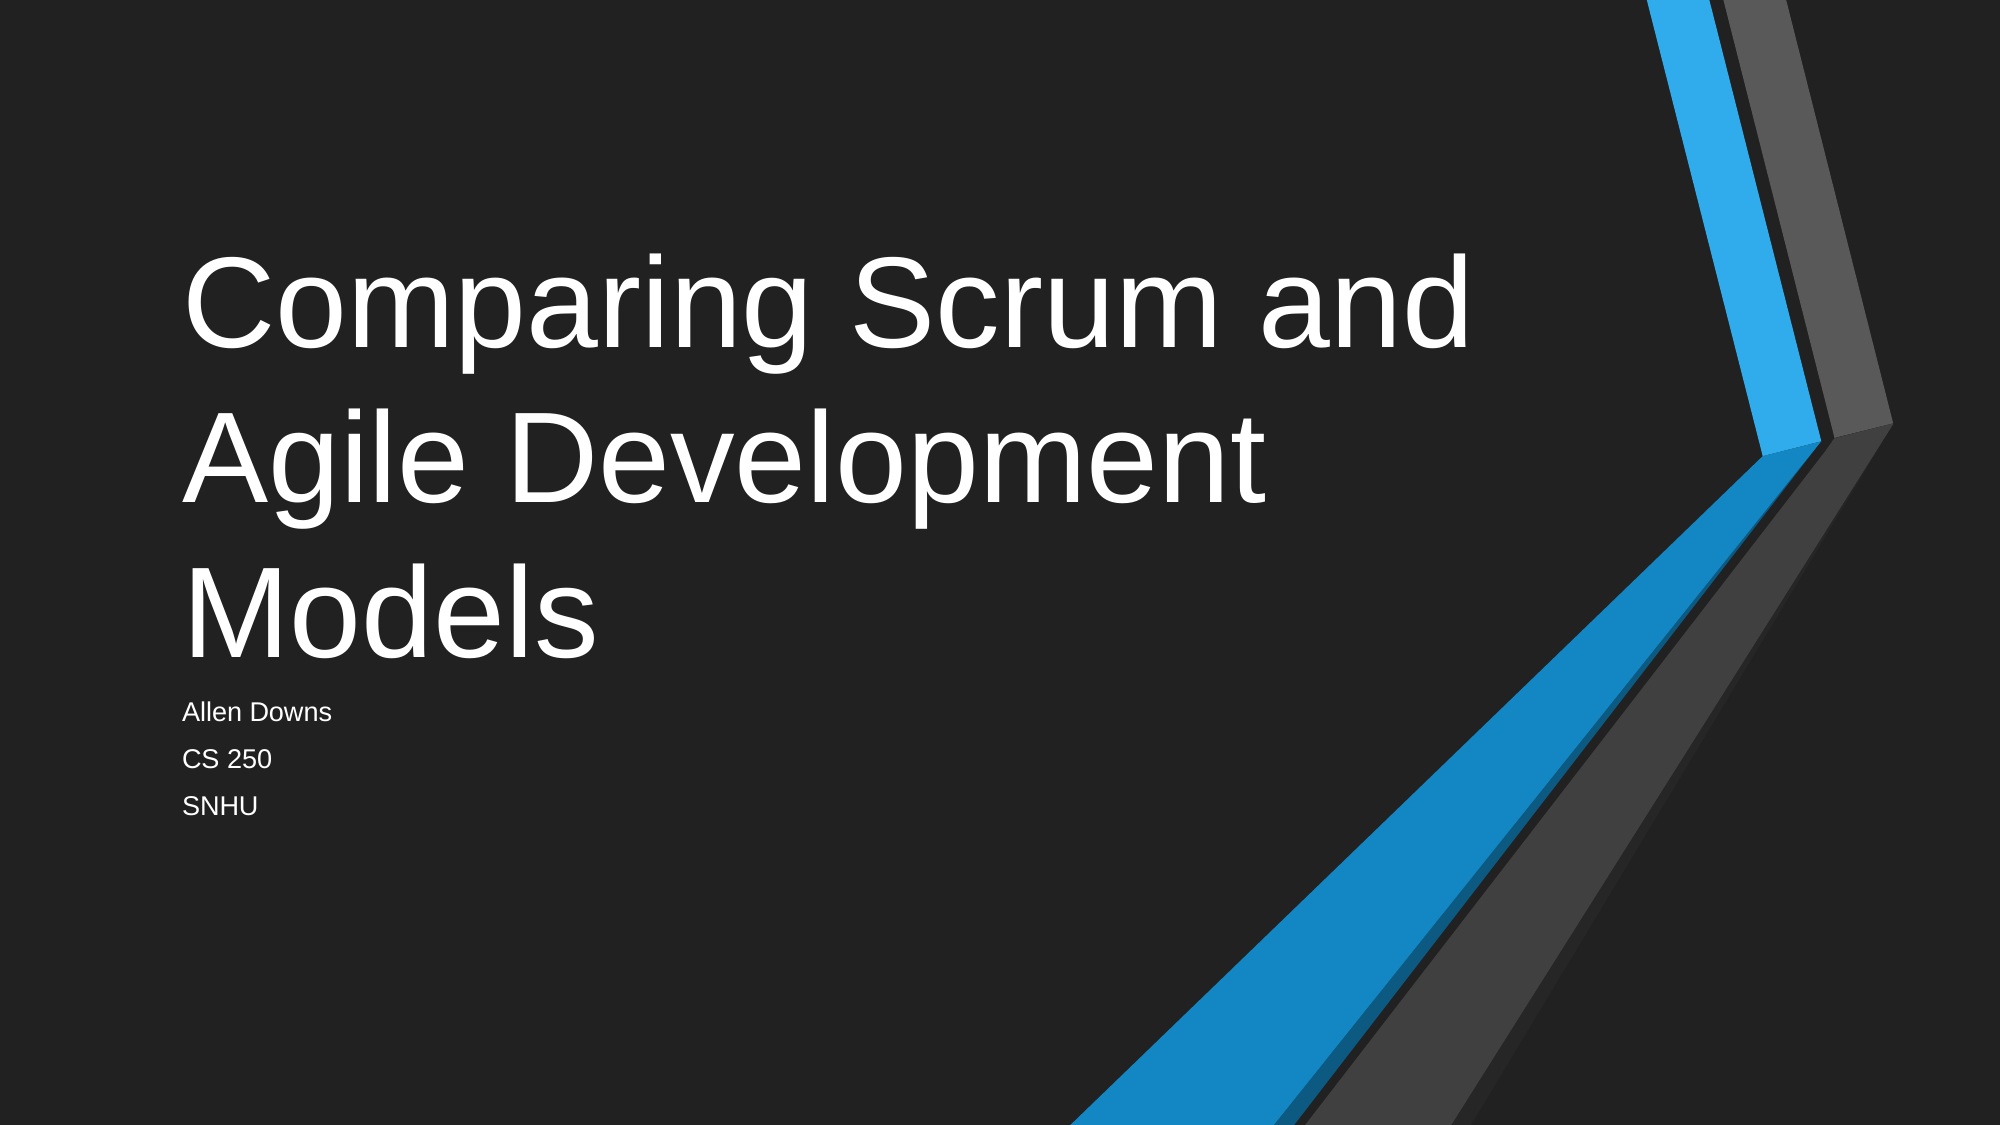

# Comparing Scrum and Agile Development Models
Allen Downs
CS 250
SNHU